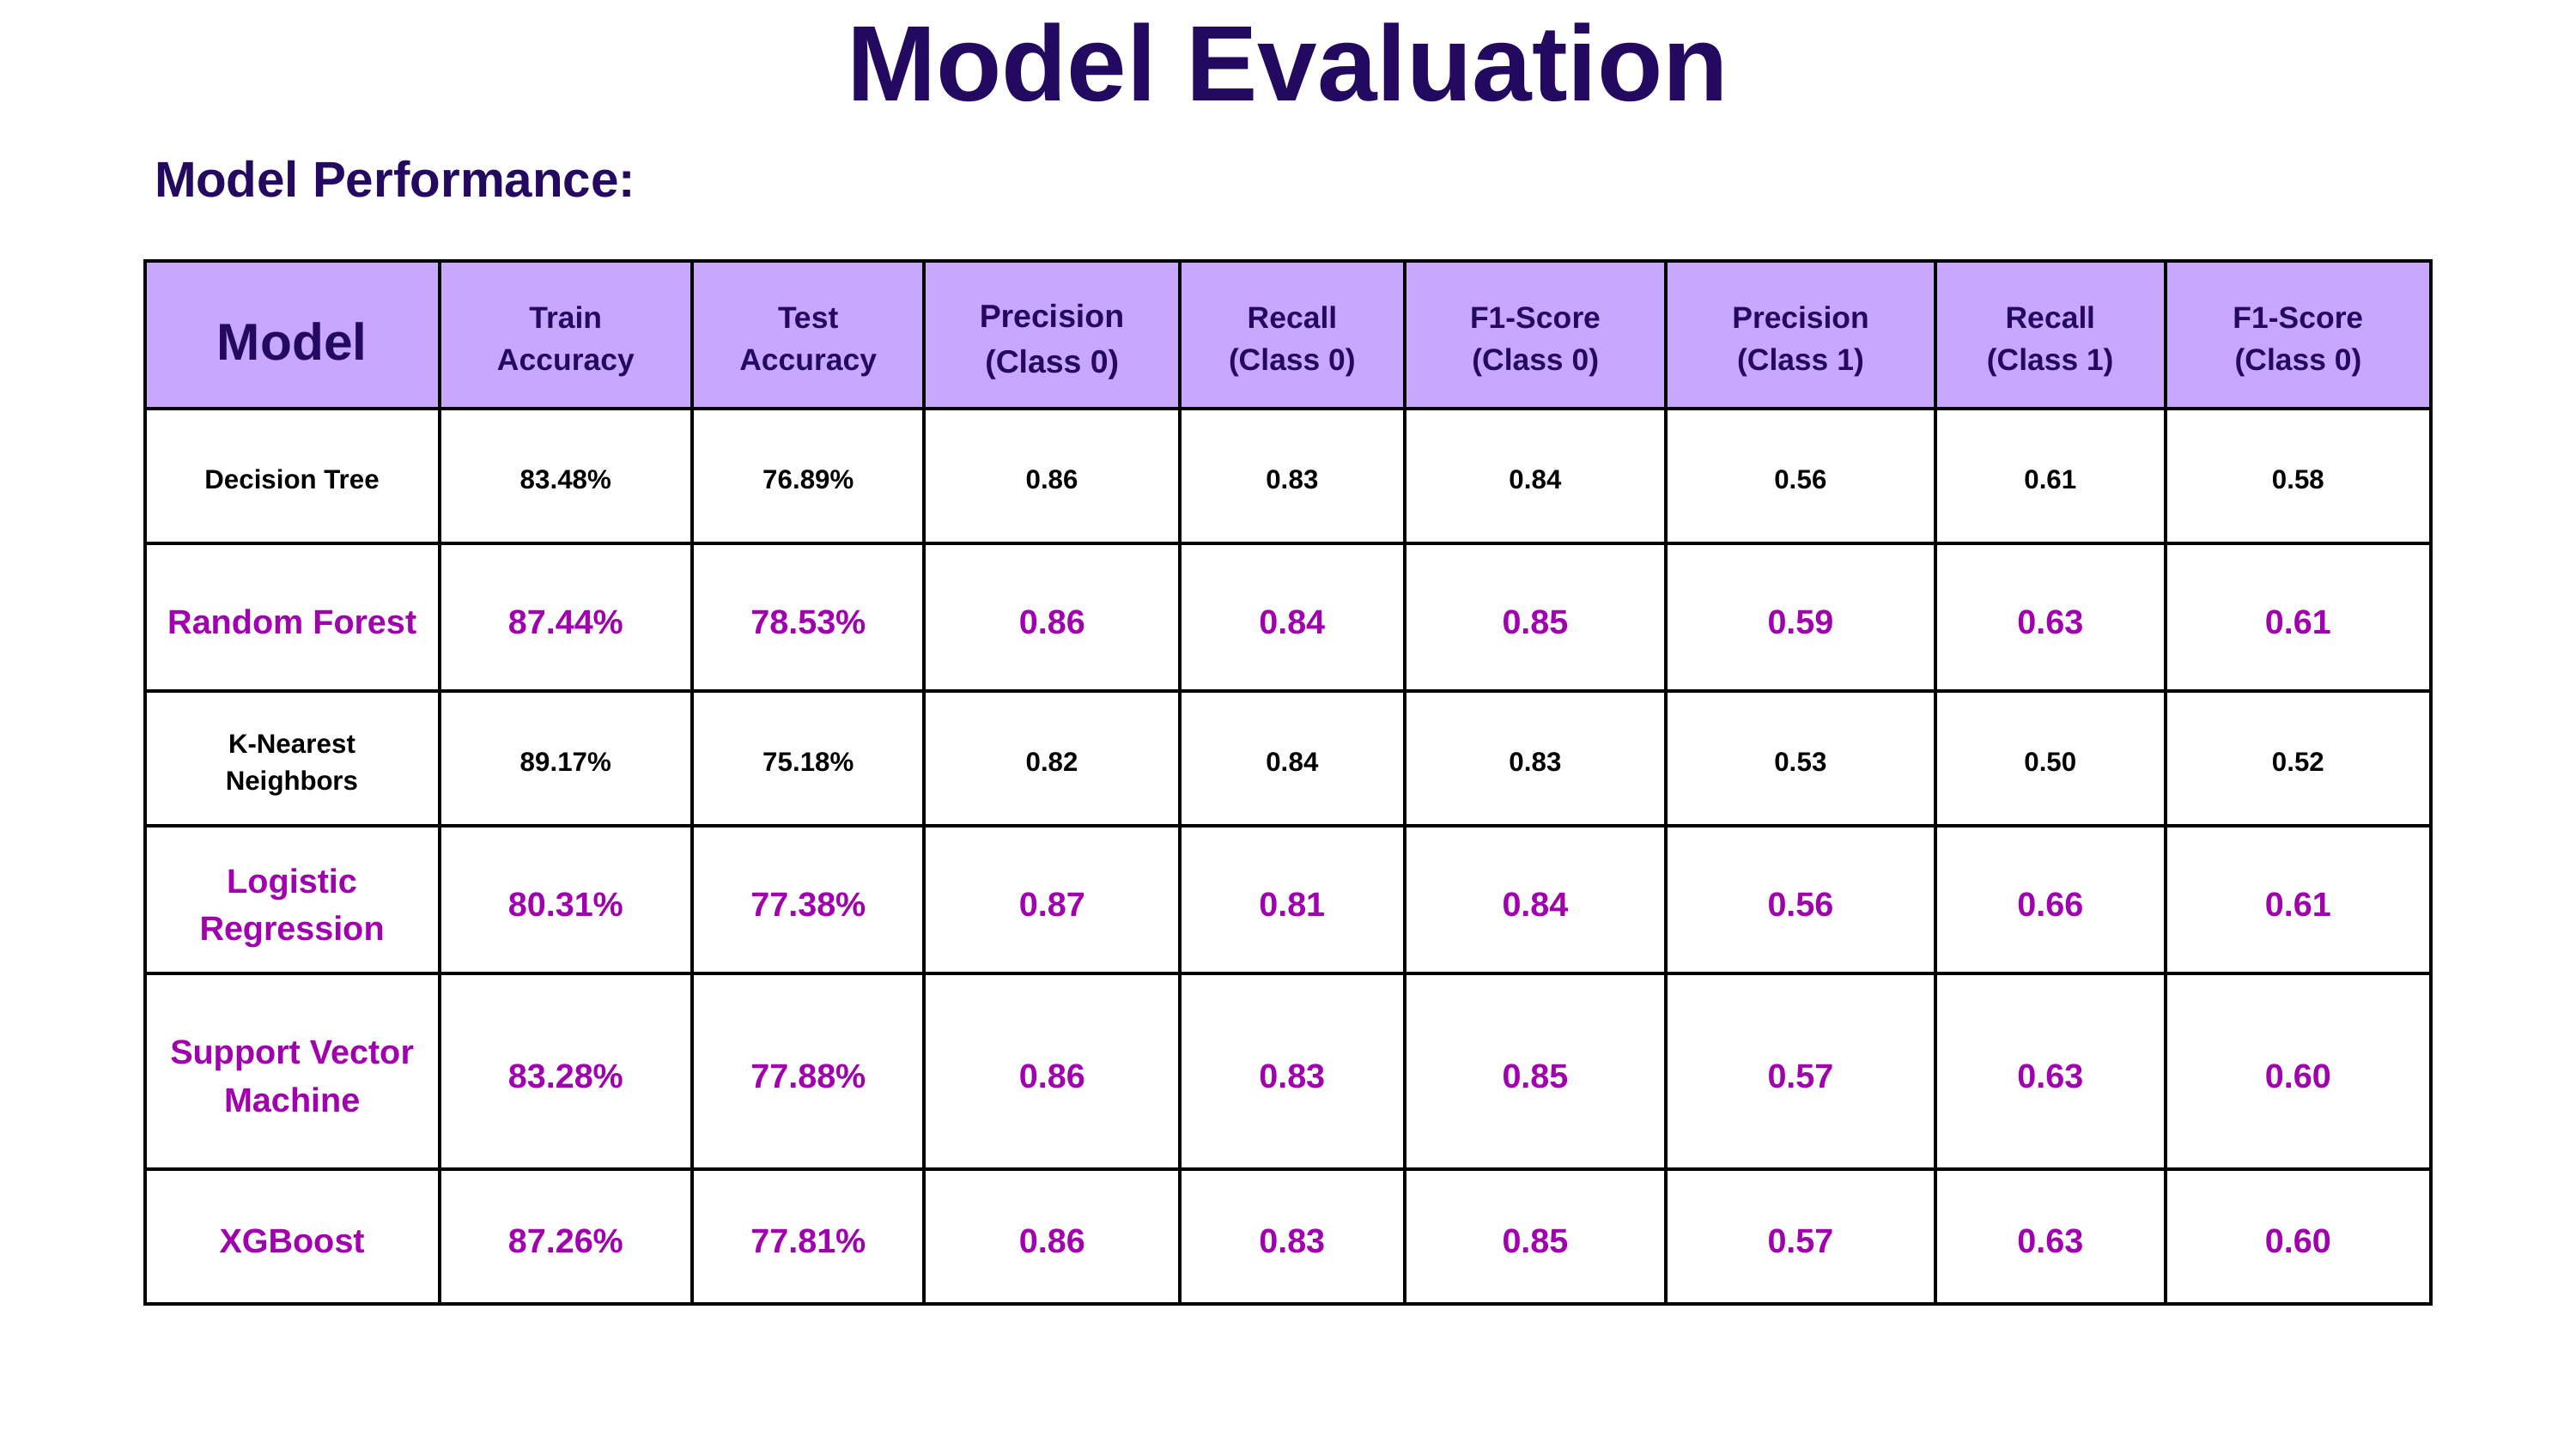

Model Evaluation
Model Performance:
| Model | Train Accuracy | Test Accuracy | Precision (Class 0) | Recall (Class 0) | F1-Score (Class 0) | Precision (Class 1) | Recall (Class 1) | F1-Score (Class 0) |
| --- | --- | --- | --- | --- | --- | --- | --- | --- |
| Decision Tree | 83.48% | 76.89% | 0.86 | 0.83 | 0.84 | 0.56 | 0.61 | 0.58 |
| Random Forest | 87.44% | 78.53% | 0.86 | 0.84 | 0.85 | 0.59 | 0.63 | 0.61 |
| K-Nearest Neighbors | 89.17% | 75.18% | 0.82 | 0.84 | 0.83 | 0.53 | 0.50 | 0.52 |
| Logistic Regression | 80.31% | 77.38% | 0.87 | 0.81 | 0.84 | 0.56 | 0.66 | 0.61 |
| Support Vector Machine | 83.28% | 77.88% | 0.86 | 0.83 | 0.85 | 0.57 | 0.63 | 0.60 |
| XGBoost | 87.26% | 77.81% | 0.86 | 0.83 | 0.85 | 0.57 | 0.63 | 0.60 |